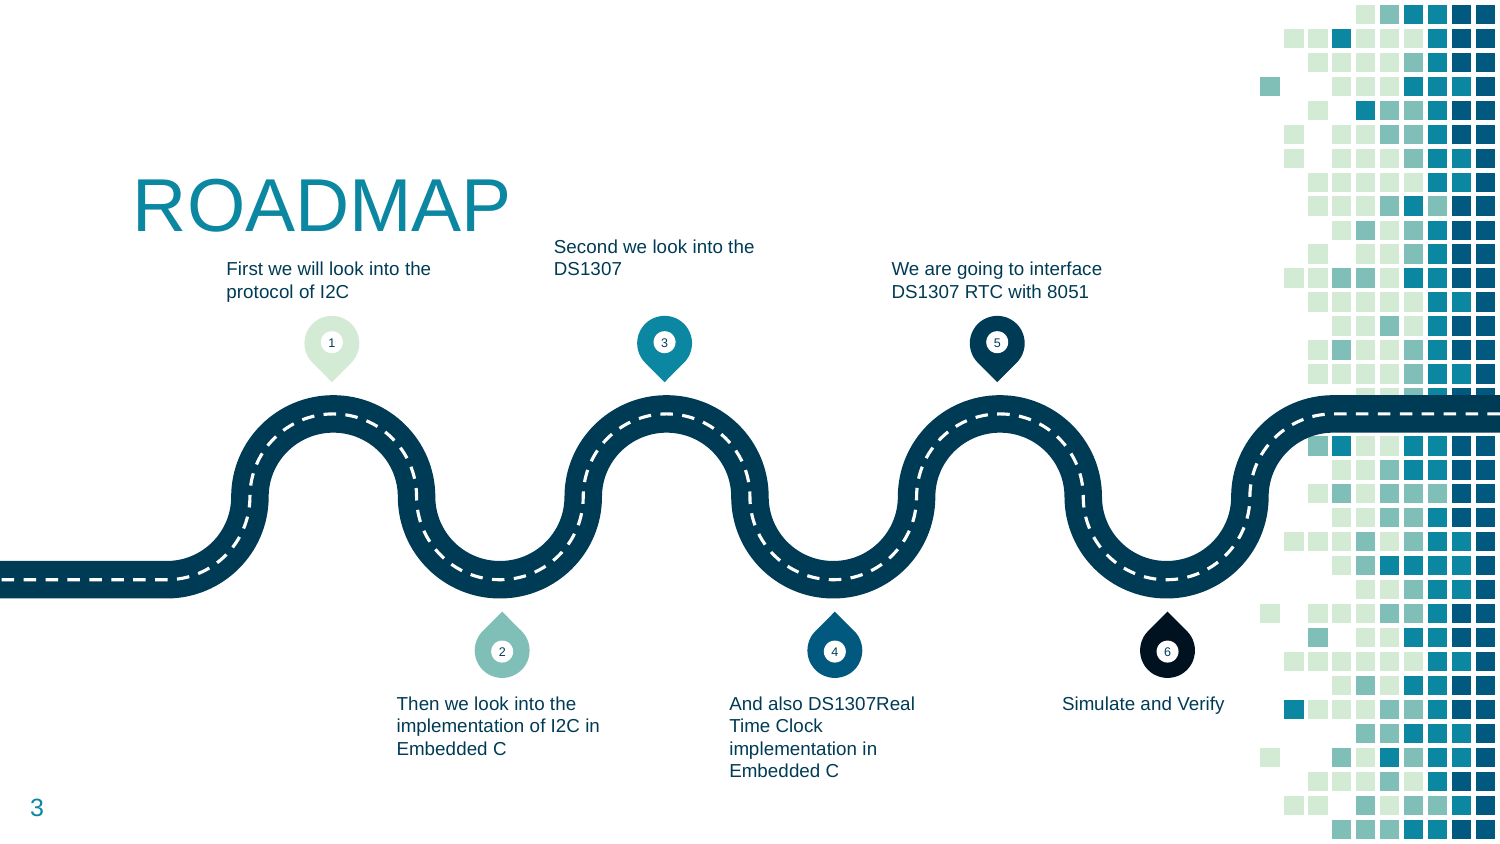

# ROADMAP
First we will look into the protocol of I2C
Second we look into the DS1307

We are going to interface DS1307 RTC with 8051

1

3

5

2

4

6
Then we look into the implementation of I2C in Embedded C

And also DS1307Real Time Clock implementation in Embedded C
Simulate and Verify
3